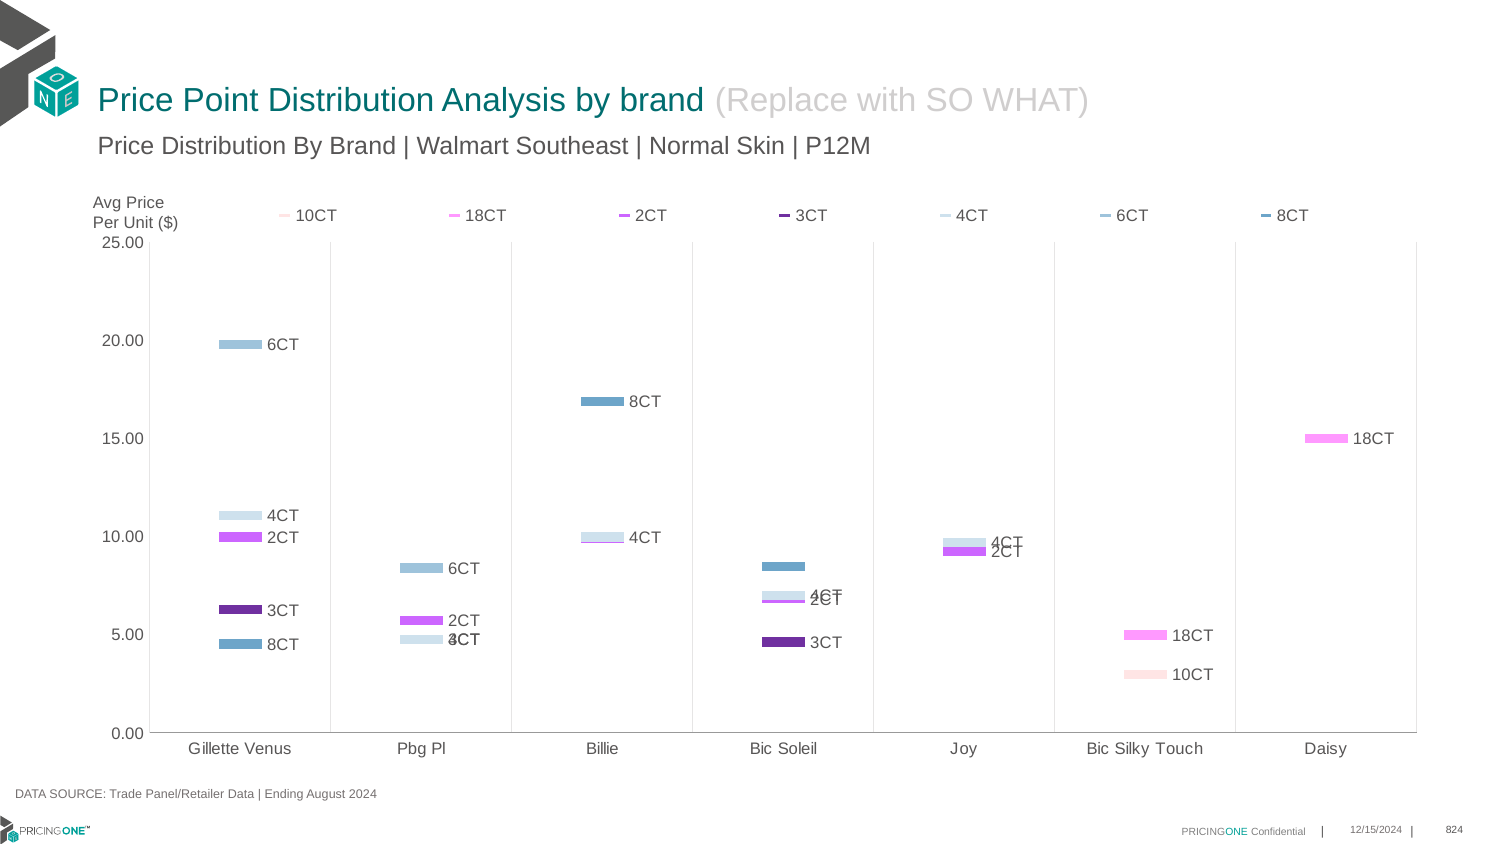

# Price Point Distribution Analysis by brand (Replace with SO WHAT)
Price Distribution By Brand | Walmart Southeast | Normal Skin | P12M

### Chart

| Category | 10CT | 18CT | 2CT | 3CT | 4CT | 6CT | 8CT |
|---|---|---|---|---|---|---|---|
| Gillette Venus | None | None | 9.973232284344181 | 6.269916270871077 | 11.07549312036948 | 19.77416591216644 | 4.5187205181533034 |
| Pbg Pl | None | None | 5.717802545288544 | 4.748131354328274 | 4.750554038803202 | 8.383747724539976 | None |
| Billie | None | None | 9.918713312603009 | None | 9.969963950464251 | None | 16.86778076428655 |
| Bic Soleil | None | None | 6.832407289525854 | 4.625113552901156 | 6.986978777151784 | None | 8.467935464190083 |
| Joy | None | None | 9.257009740204932 | None | 9.68115502103706 | None | None |
| Bic Silky Touch | 2.970056269051675 | 4.97715993847404 | None | None | None | None | None |
| Daisy | None | 14.972476316593664 | None | None | None | None | None |
Avg Price
Per Unit ($)
DATA SOURCE: Trade Panel/Retailer Data | Ending August 2024
12/15/2024
824